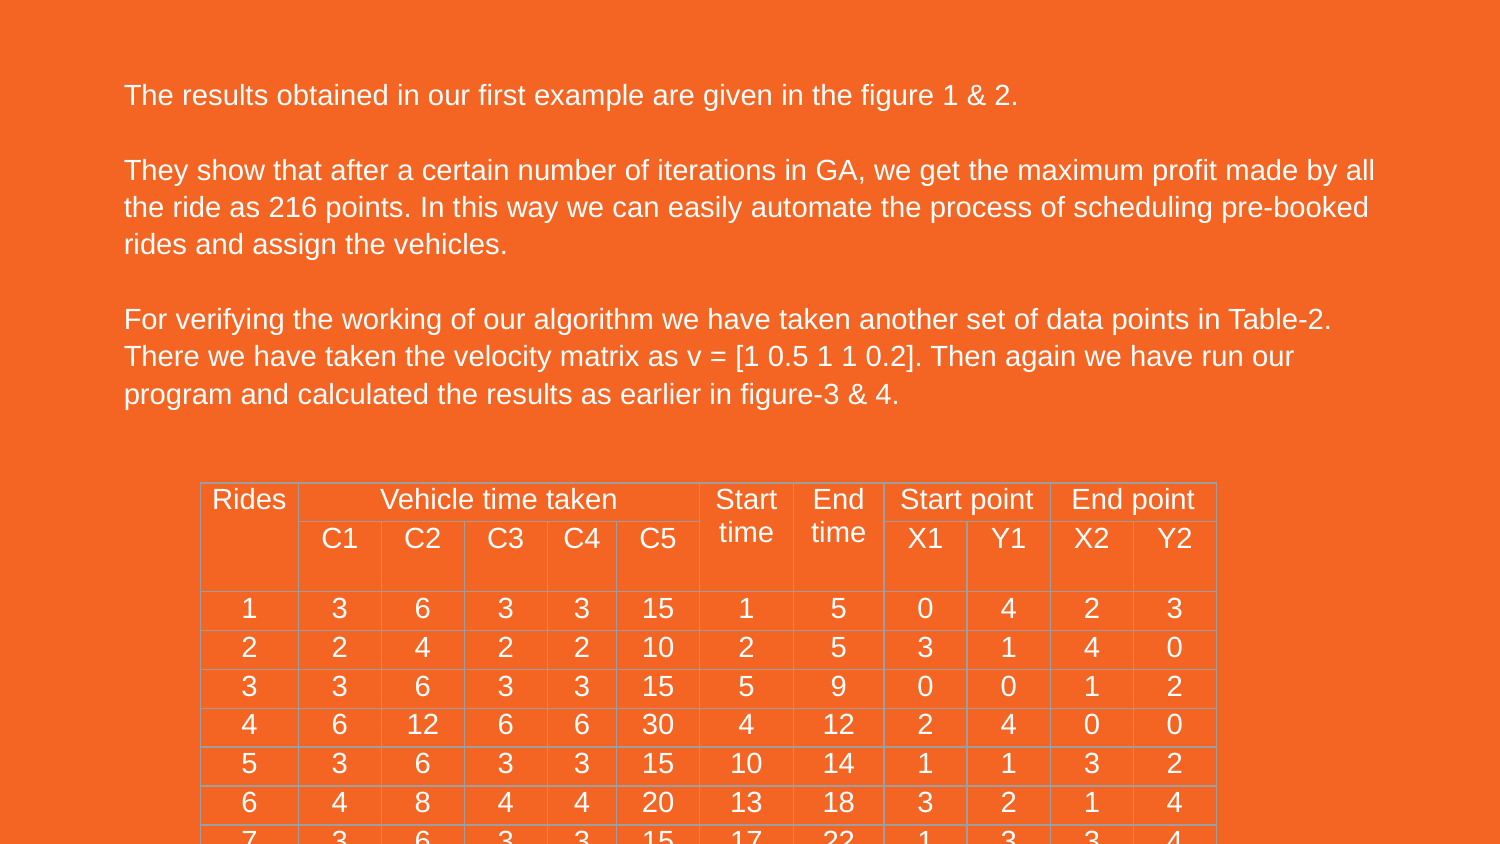

The results obtained in our first example are given in the figure 1 & 2.

They show that after a certain number of iterations in GA, we get the maximum profit made by all the ride as 216 points. In this way we can easily automate the process of scheduling pre-booked rides and assign the vehicles.

For verifying the working of our algorithm we have taken another set of data points in Table-2. There we have taken the velocity matrix as v = [1 0.5 1 1 0.2]. Then again we have run our program and calculated the results as earlier in figure-3 & 4.

| Rides | Vehicle time taken |  |  |  |  | Start time | End time | Start point |  | End point |  |
| --- | --- | --- | --- | --- | --- | --- | --- | --- | --- | --- | --- |
|  | C1 | C2 | C3 | C4 | C5 |  |  | X1 | Y1 | X2 | Y2 |
| 1 | 3 | 6 | 3 | 3 | 15 | 1 | 5 | 0 | 4 | 2 | 3 |
| 2 | 2 | 4 | 2 | 2 | 10 | 2 | 5 | 3 | 1 | 4 | 0 |
| 3 | 3 | 6 | 3 | 3 | 15 | 5 | 9 | 0 | 0 | 1 | 2 |
| 4 | 6 | 12 | 6 | 6 | 30 | 4 | 12 | 2 | 4 | 0 | 0 |
| 5 | 3 | 6 | 3 | 3 | 15 | 10 | 14 | 1 | 1 | 3 | 2 |
| 6 | 4 | 8 | 4 | 4 | 20 | 13 | 18 | 3 | 2 | 1 | 4 |
| 7 | 3 | 6 | 3 | 3 | 15 | 17 | 22 | 1 | 3 | 3 | 4 |